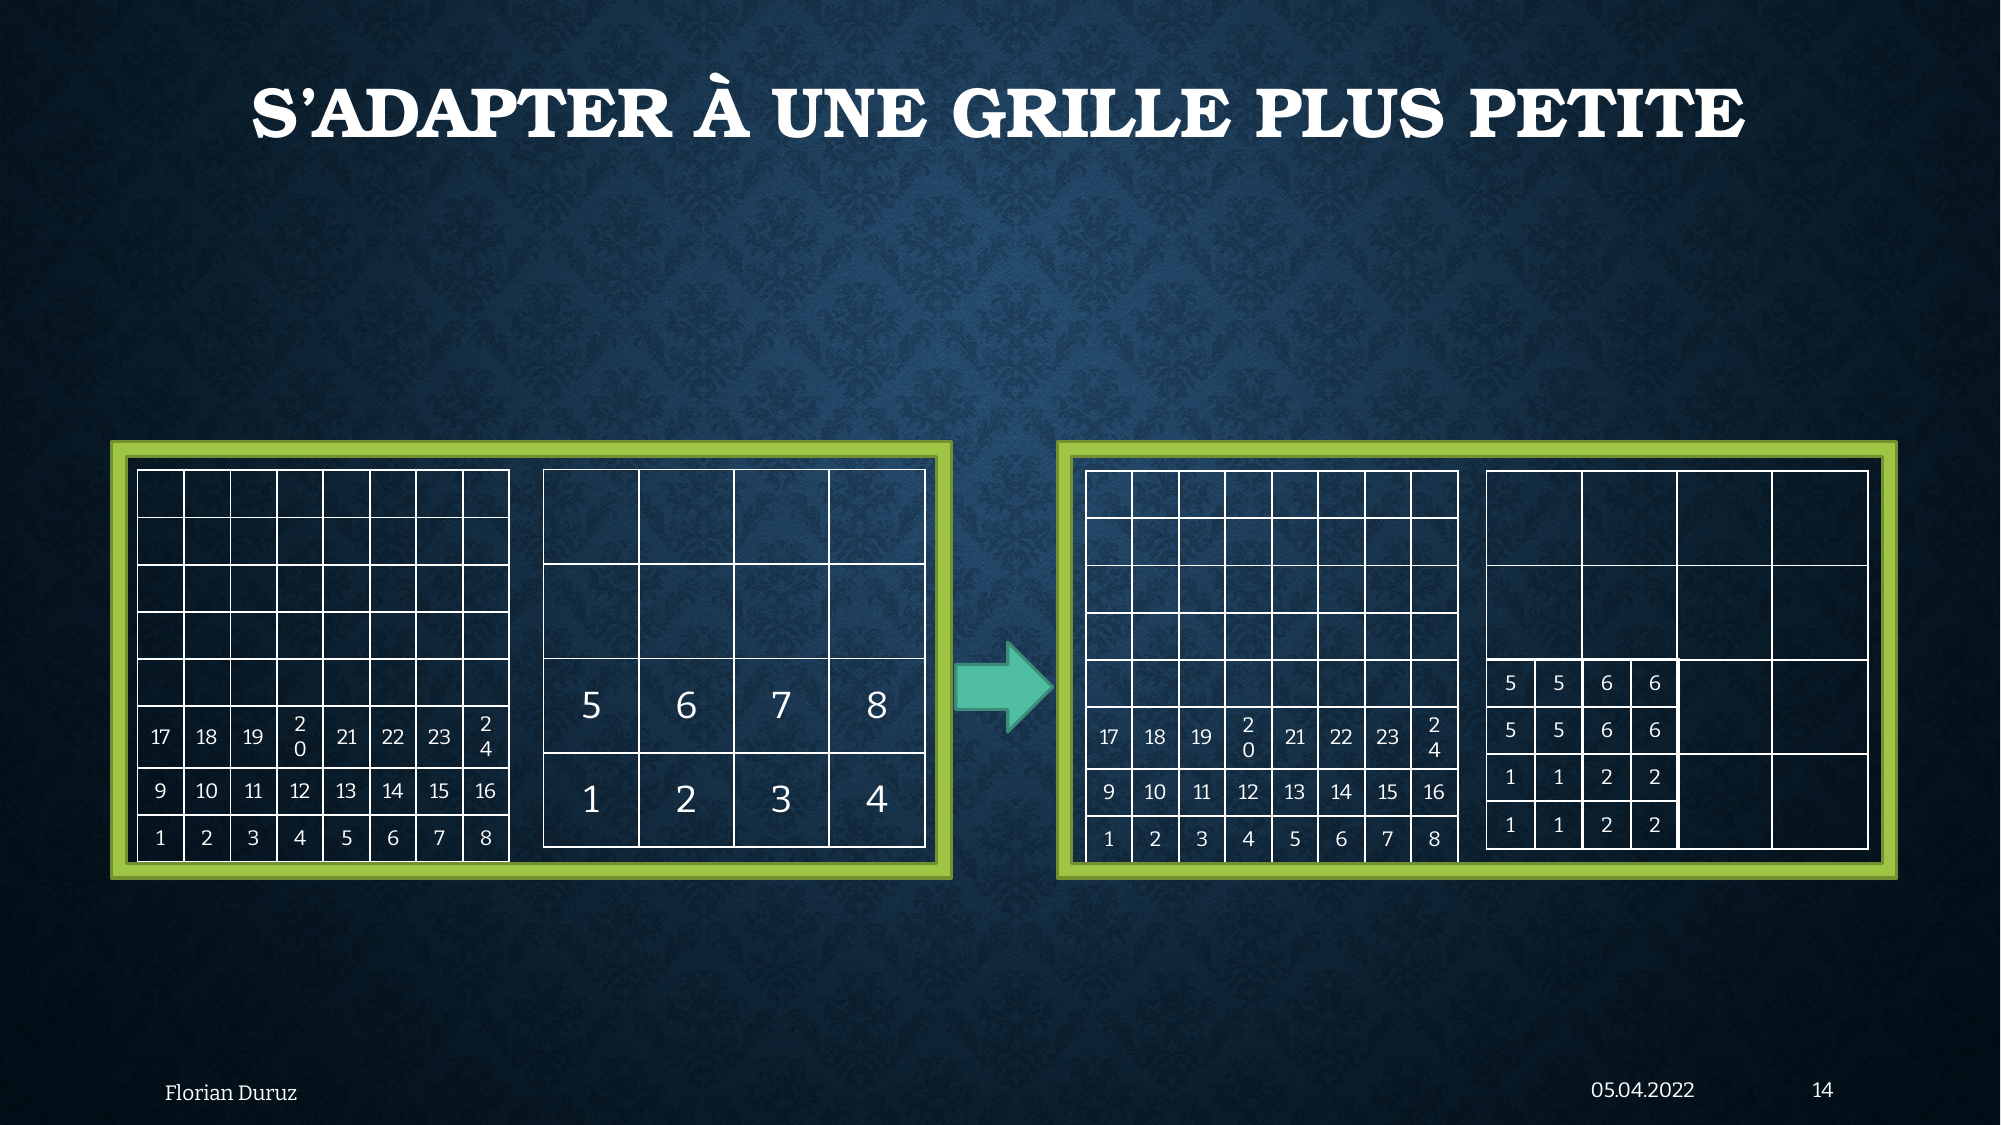

# S’adapter à une grille plus petite

|  |  |  |  |
| --- | --- | --- | --- |
|  |  |  |  |
| 5 | 6 | 7 | 8 |
| 1 | 2 | 3 | 4 |
|  |  |  |  |  |  |  |  |
| --- | --- | --- | --- | --- | --- | --- | --- |
|  |  |  |  |  |  |  |  |
|  |  |  |  |  |  |  |  |
|  |  |  |  |  |  |  |  |
|  |  |  |  |  |  |  |  |
| 17 | 18 | 19 | 20 | 21 | 22 | 23 | 24 |
| 9 | 10 | 11 | 12 | 13 | 14 | 15 | 16 |
| 1 | 2 | 3 | 4 | 5 | 6 | 7 | 8 |
|  |  |  |  |  |  |  |  |
| --- | --- | --- | --- | --- | --- | --- | --- |
|  |  |  |  |  |  |  |  |
|  |  |  |  |  |  |  |  |
|  |  |  |  |  |  |  |  |
|  |  |  |  |  |  |  |  |
| 17 | 18 | 19 | 20 | 21 | 22 | 23 | 24 |
| 9 | 10 | 11 | 12 | 13 | 14 | 15 | 16 |
| 1 | 2 | 3 | 4 | 5 | 6 | 7 | 8 |
|  |  |  |  |
| --- | --- | --- | --- |
|  |  |  |  |
|  |  |  |  |
|  |  |  |  |

| 5 | 5 |
| --- | --- |
| 5 | 5 |
| 6 | 6 |
| --- | --- |
| 6 | 6 |
| 1 | 1 |
| --- | --- |
| 1 | 1 |
| 2 | 2 |
| --- | --- |
| 2 | 2 |
05.04.2022
14
Florian Duruz